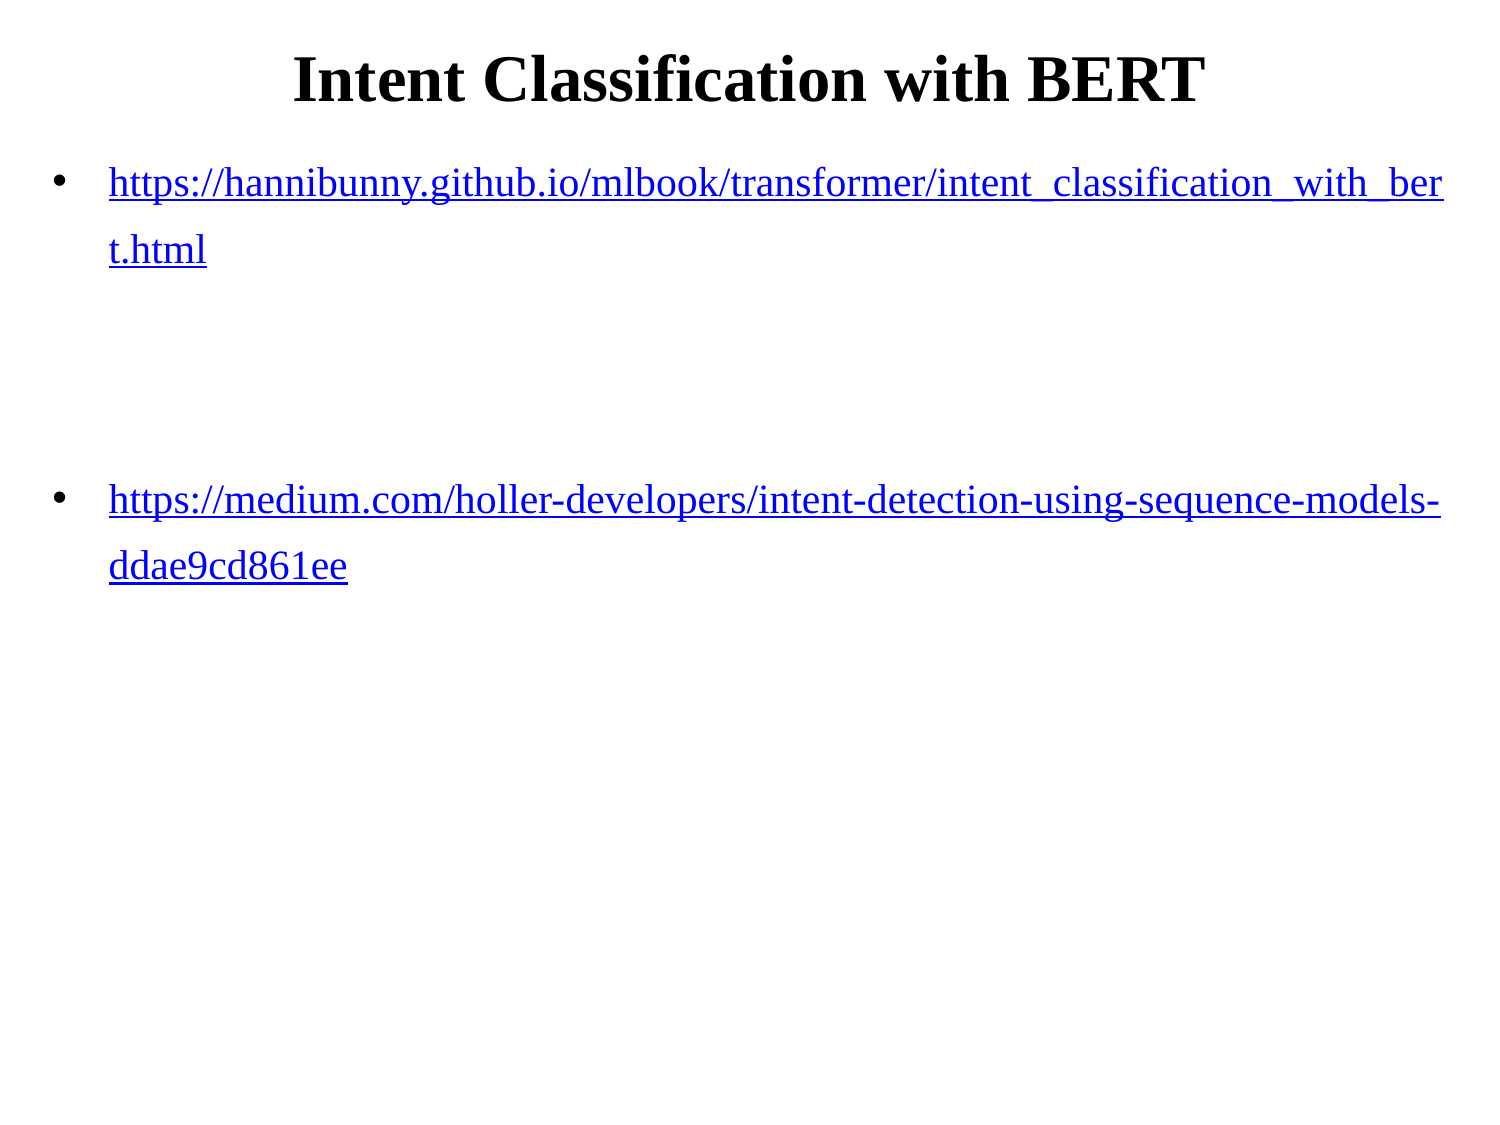

# Intent Classification with BERT
https://hannibunny.github.io/mlbook/transformer/intent_classification_with_bert.html

https://medium.com/holler-developers/intent-detection-using-sequence-models-ddae9cd861ee